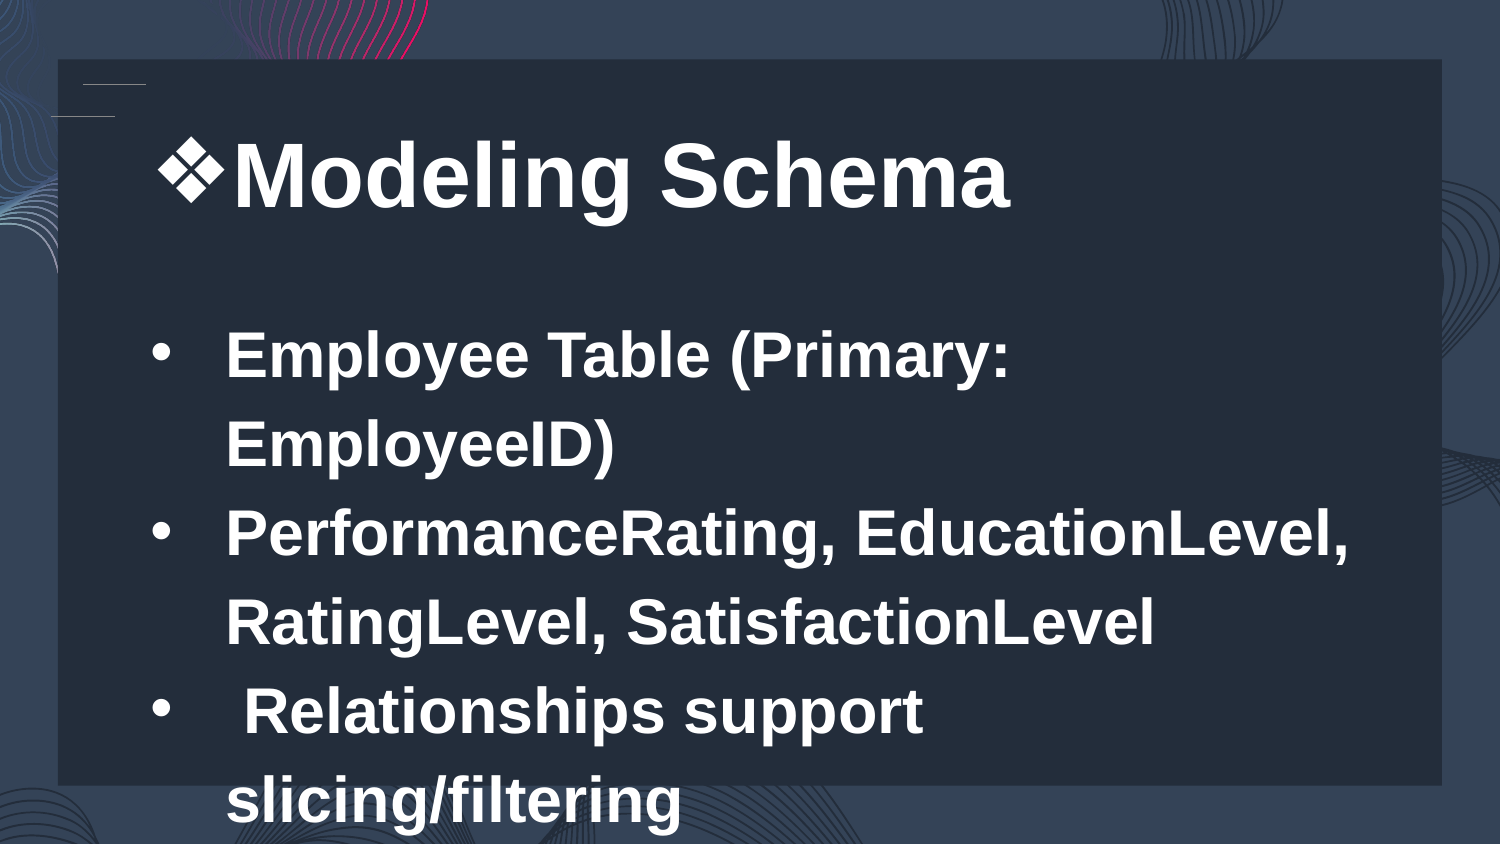

# Modeling Schema

Employee Table (Primary: EmployeeID)
PerformanceRating, EducationLevel, RatingLevel, SatisfactionLevel
 Relationships support slicing/filtering